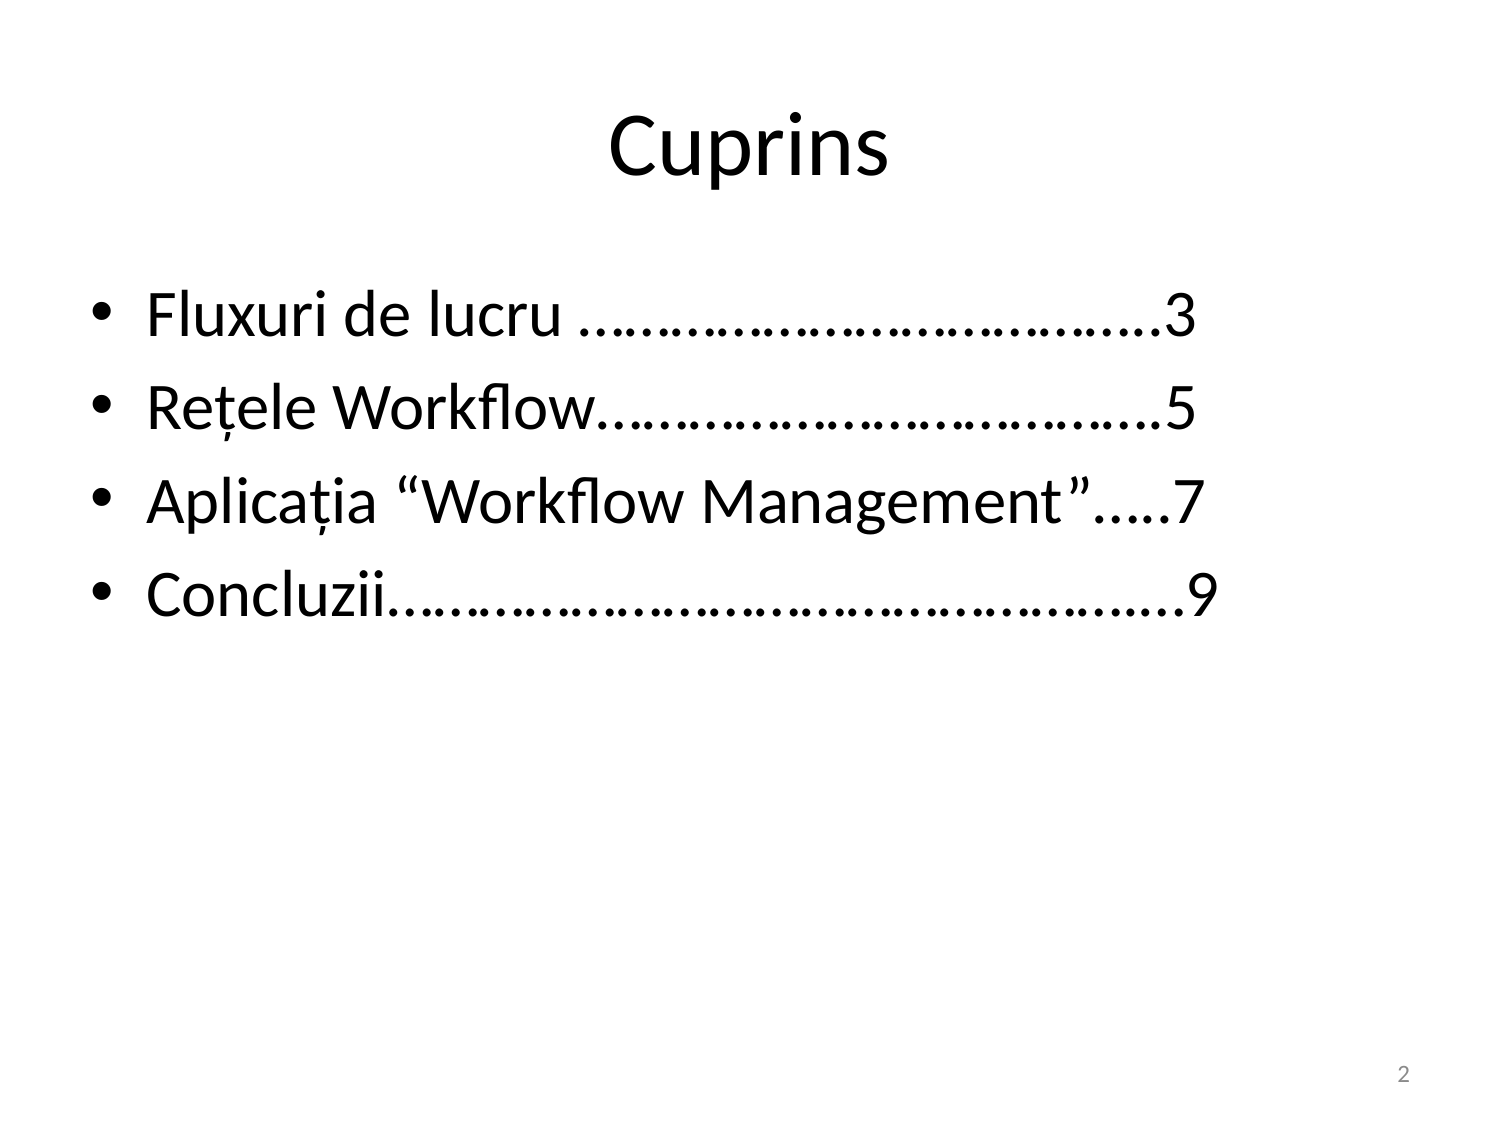

# Cuprins
Fluxuri de lucru ………………………………..3
Rețele Workflow……………………………….5
Aplicația “Workflow Management”…..7
Concluzii………………………………………….…9
2